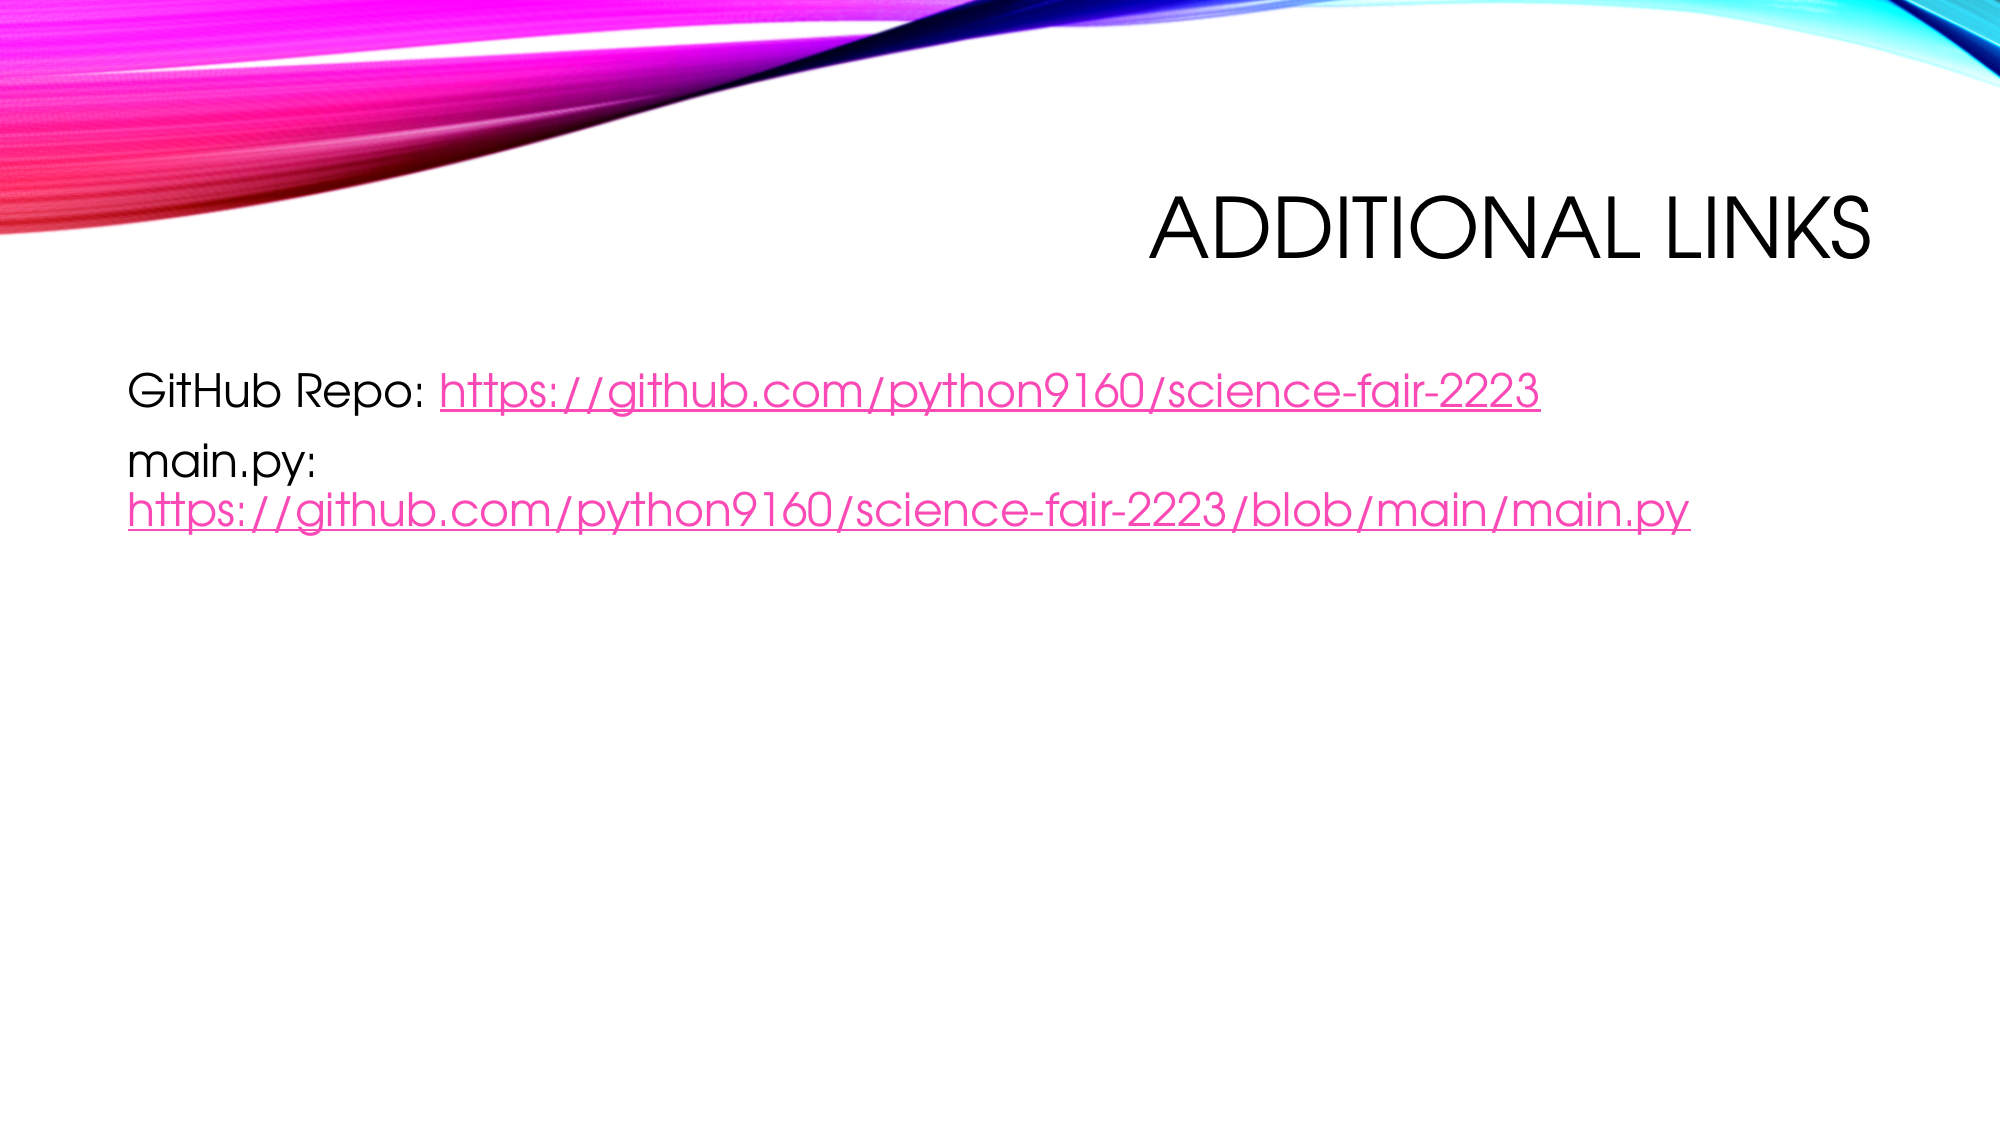

# Additional Links
GitHub Repo: https://github.com/python9160/science-fair-2223
main.py: https://github.com/python9160/science-fair-2223/blob/main/main.py